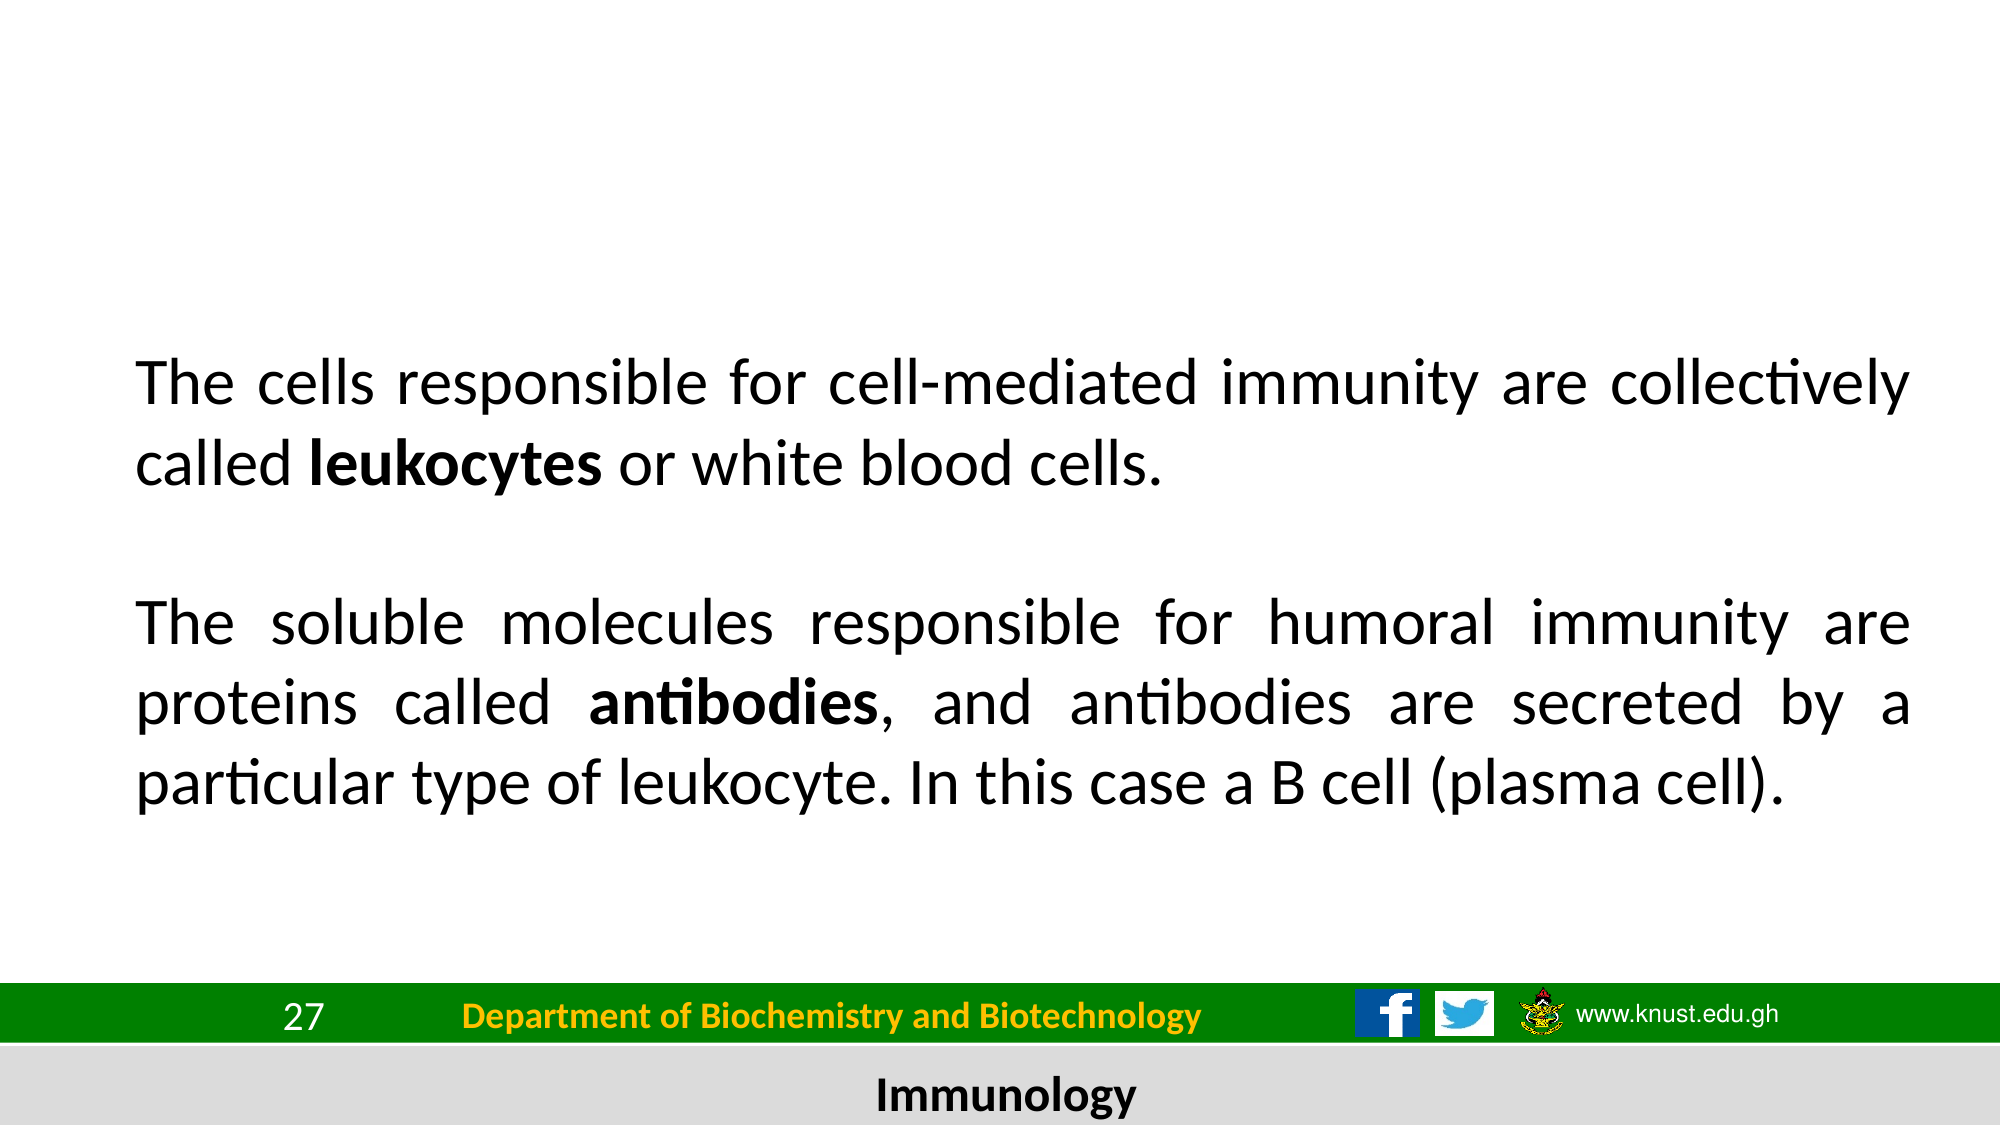

The cells responsible for cell-mediated immunity are collectively called leukocytes or white blood cells.

The soluble molecules responsible for humoral immunity are proteins called antibodies, and antibodies are secreted by a particular type of leukocyte. In this case a B cell (plasma cell).
Department of Biochemistry and Biotechnology
27
Immunology